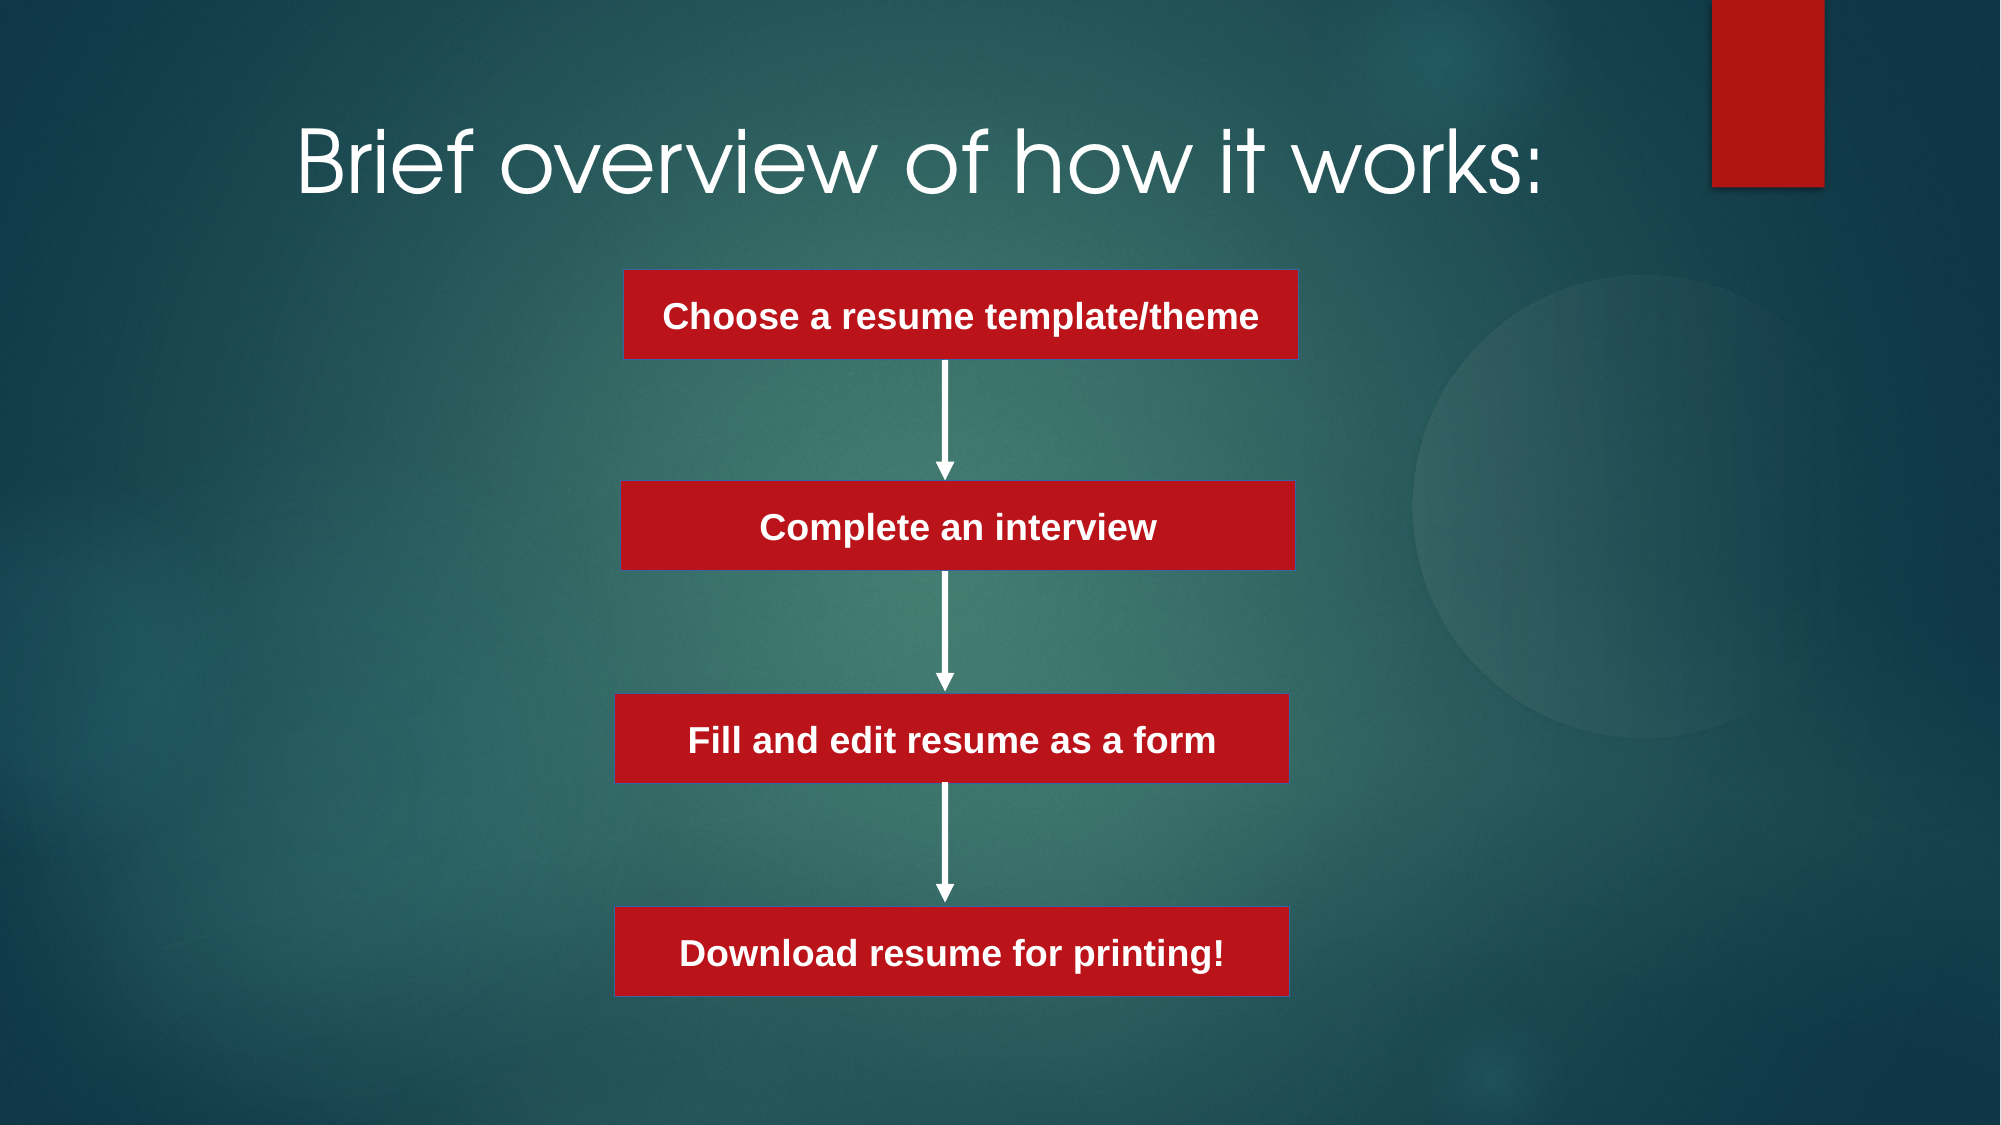

Brief overview of how it works:
Choose a resume template/theme

Complete an interview

Fill and edit resume as a form

Download resume for printing!